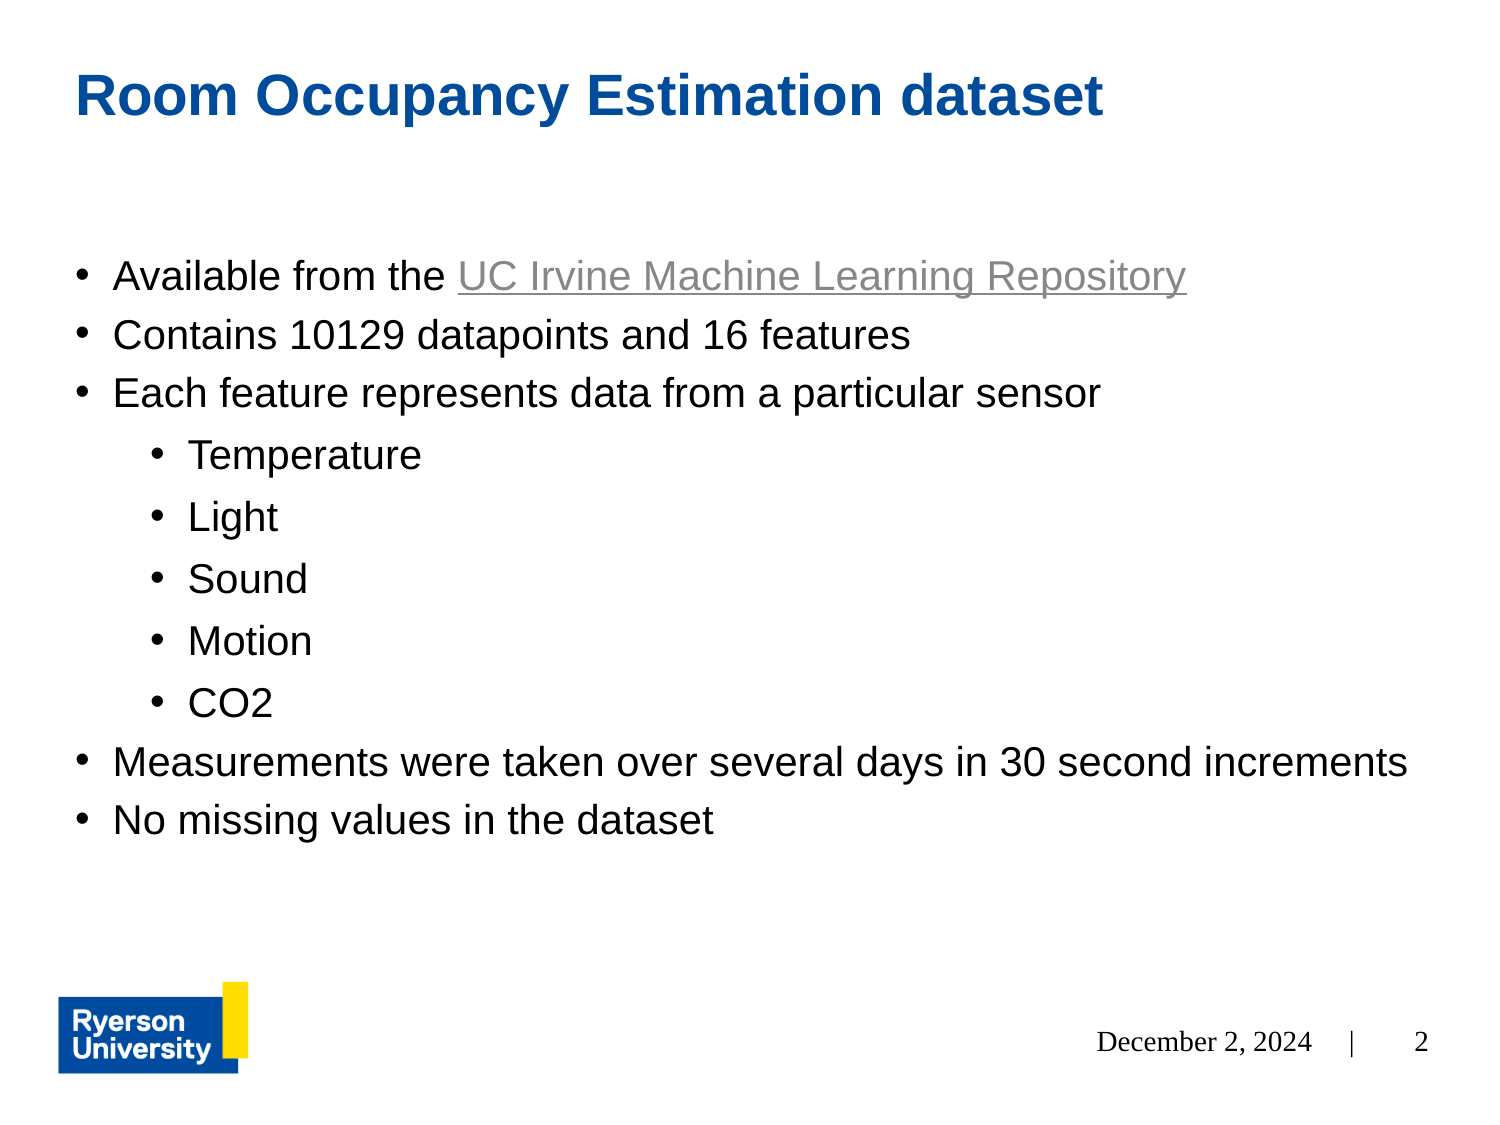

# Room Occupancy Estimation dataset
Available from the UC Irvine Machine Learning Repository
Contains 10129 datapoints and 16 features
Each feature represents data from a particular sensor
Temperature
Light
Sound
Motion
CO2
Measurements were taken over several days in 30 second increments
No missing values in the dataset
December 2, 2024     |
2